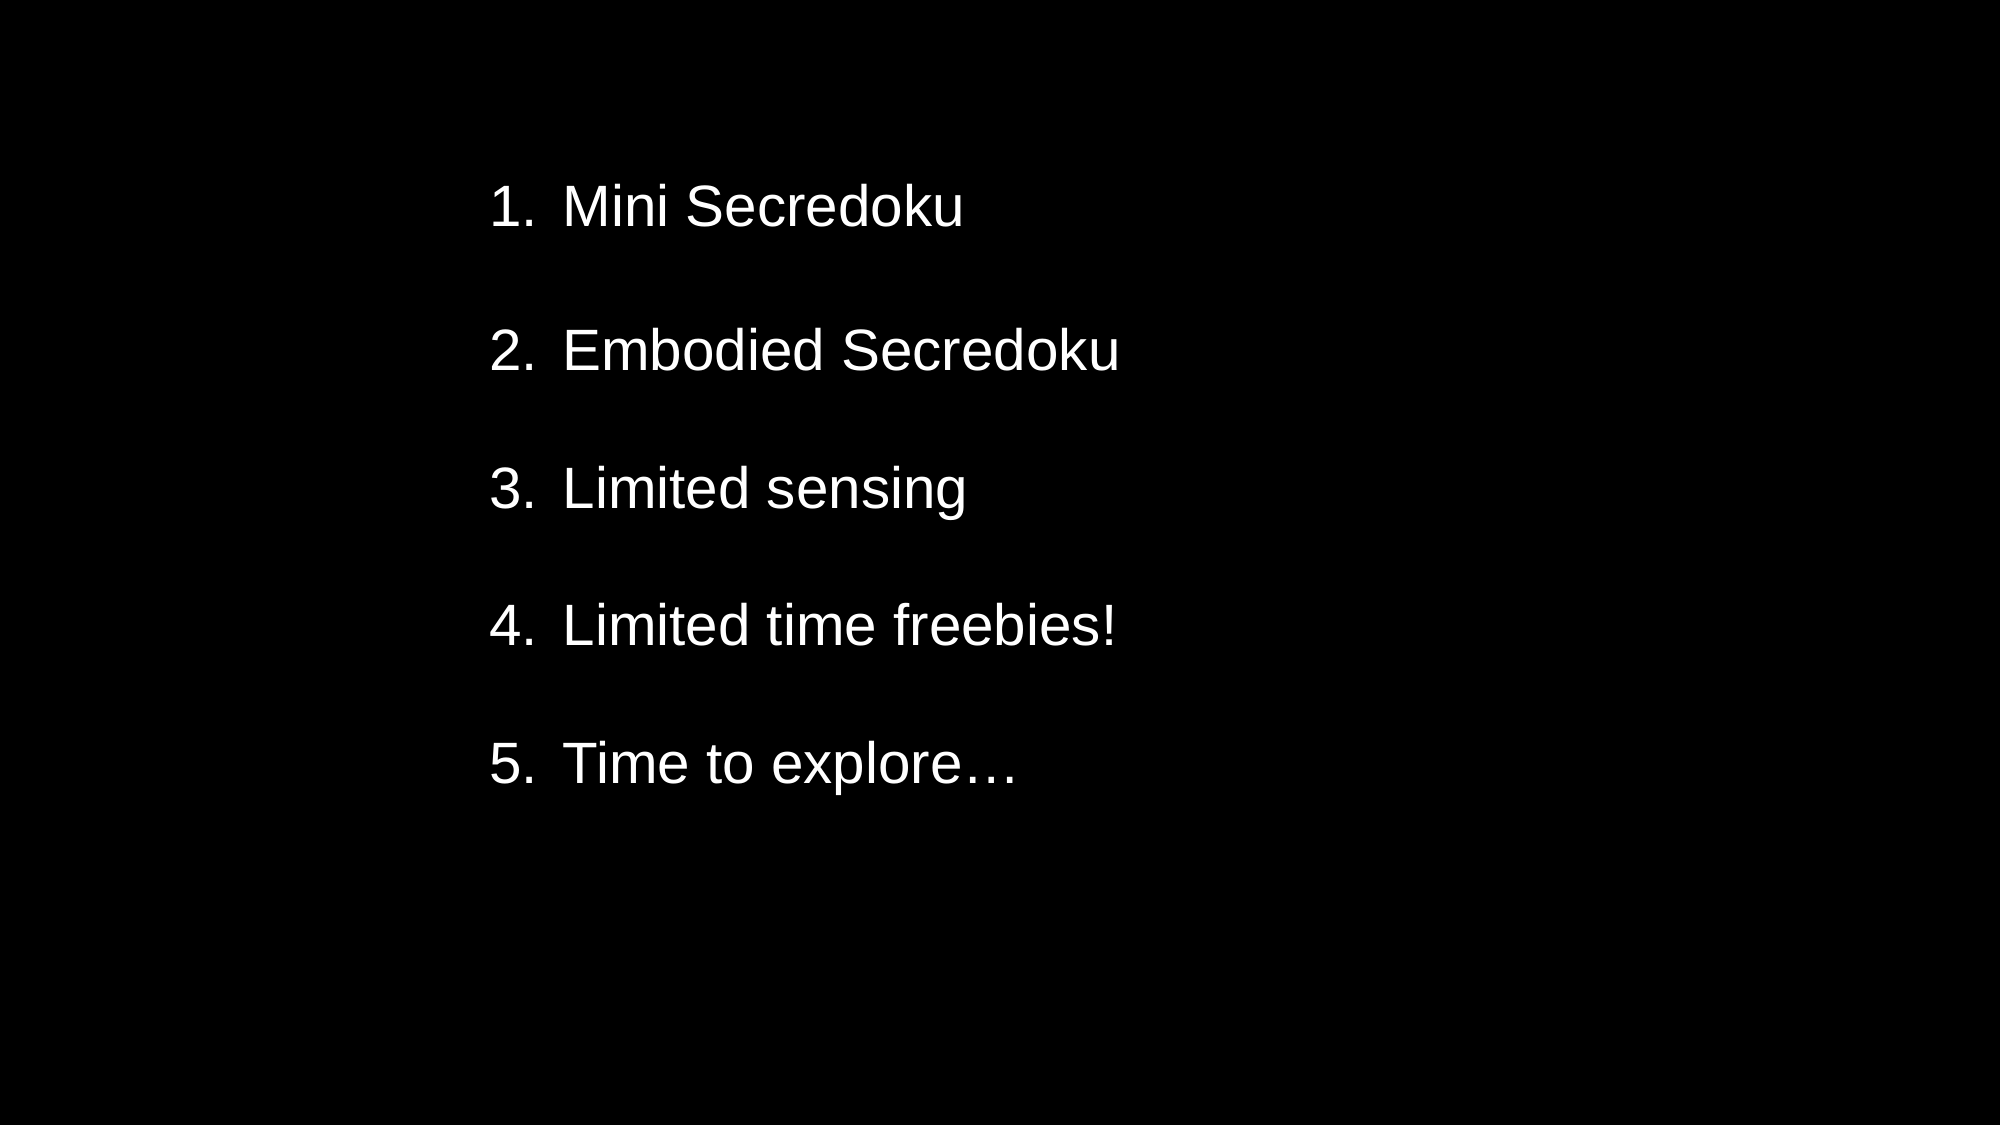

Mini Secredoku
Embodied Secredoku
Limited sensing
Limited time freebies!
Time to explore…